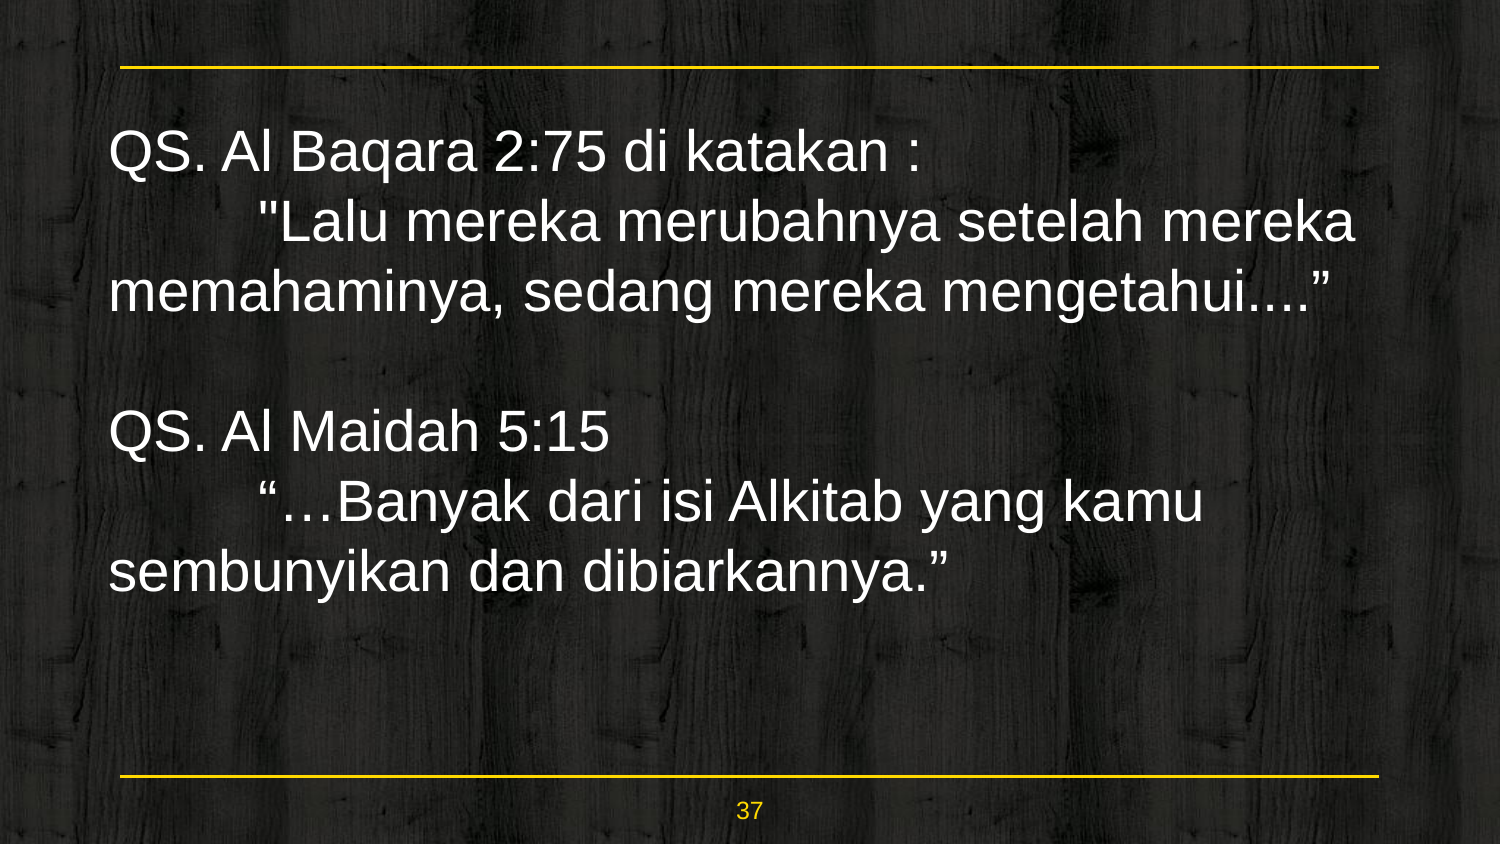

QS. Al Baqara 2:75 di katakan :
	"Lalu mereka merubahnya setelah mereka memahaminya, sedang mereka mengetahui....”

QS. Al Maidah 5:15
	“…Banyak dari isi Alkitab yang kamu sembunyikan dan dibiarkannya.”
37